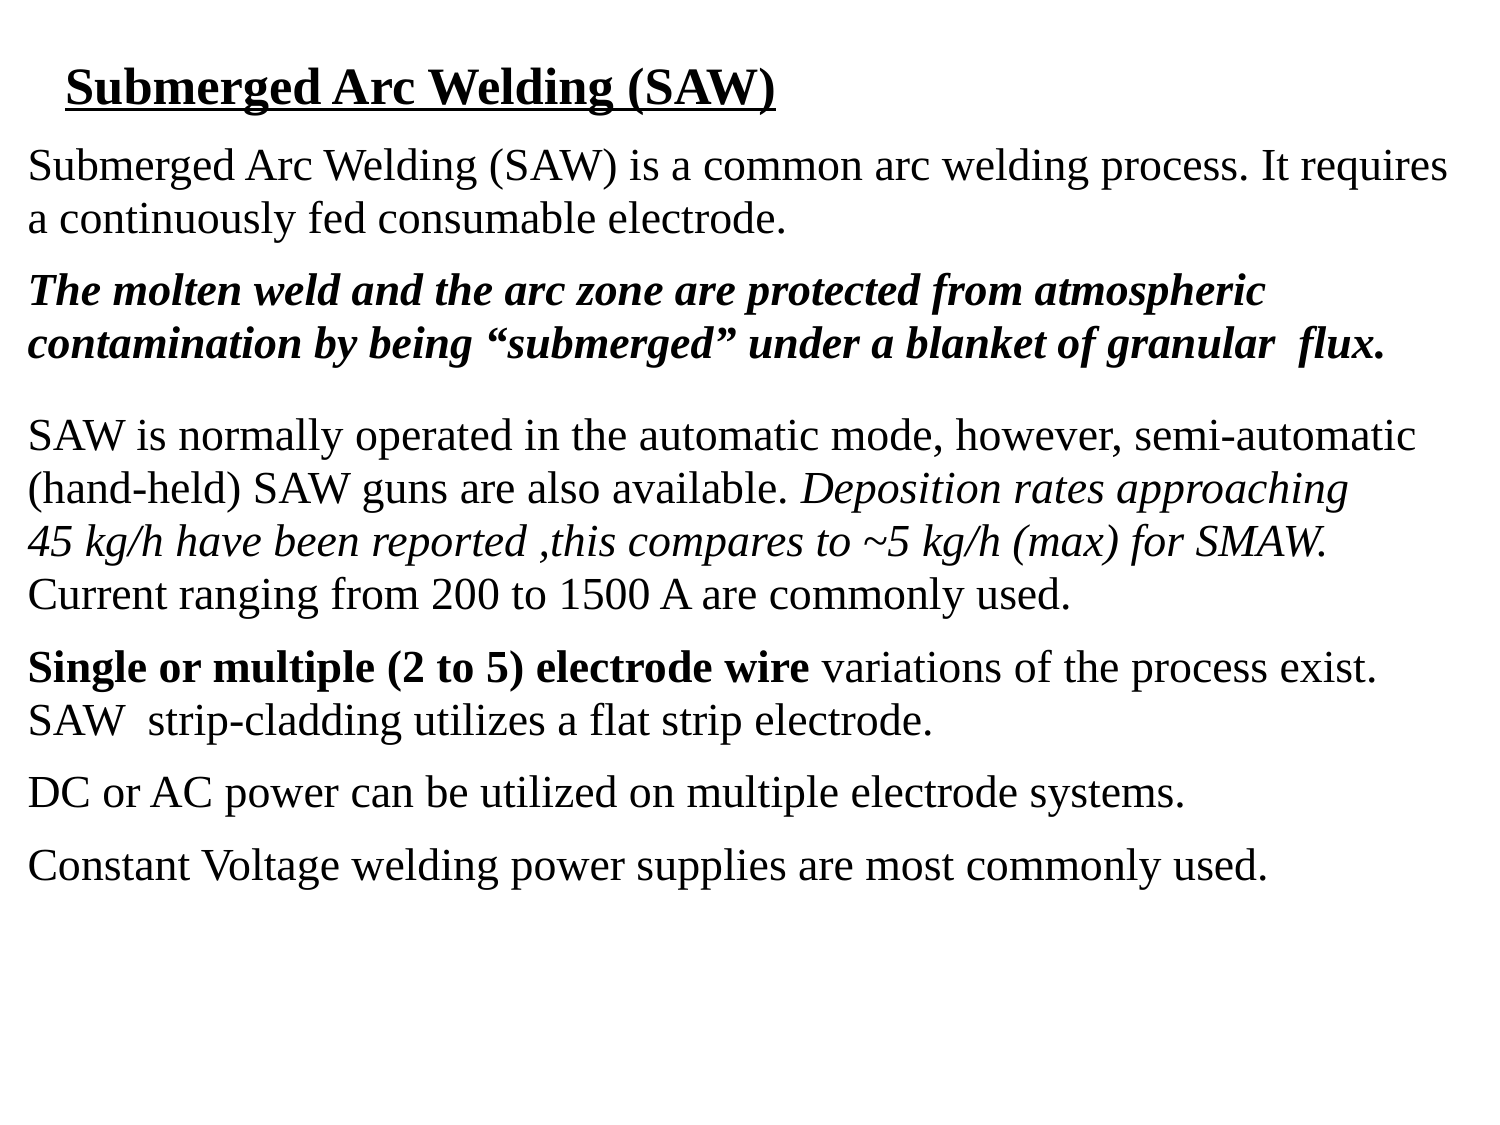

# Submerged Arc Welding (SAW)
Submerged Arc Welding (SAW) is a common arc welding process. It requires
a continuously fed consumable electrode.

The molten weld and the arc zone are protected from atmospheric
contamination by being “submerged” under a blanket of granular  flux.

SAW is normally operated in the automatic mode, however, semi-automatic
(hand-held) SAW guns are also available. Deposition rates approaching
45 kg/h have been reported ,this compares to ~5 kg/h (max) for SMAW.
Current ranging from 200 to 1500 A are commonly used.

Single or multiple (2 to 5) electrode wire variations of the process exist.
SAW  strip-cladding utilizes a flat strip electrode.

DC or AC power can be utilized on multiple electrode systems.

Constant Voltage welding power supplies are most commonly used.